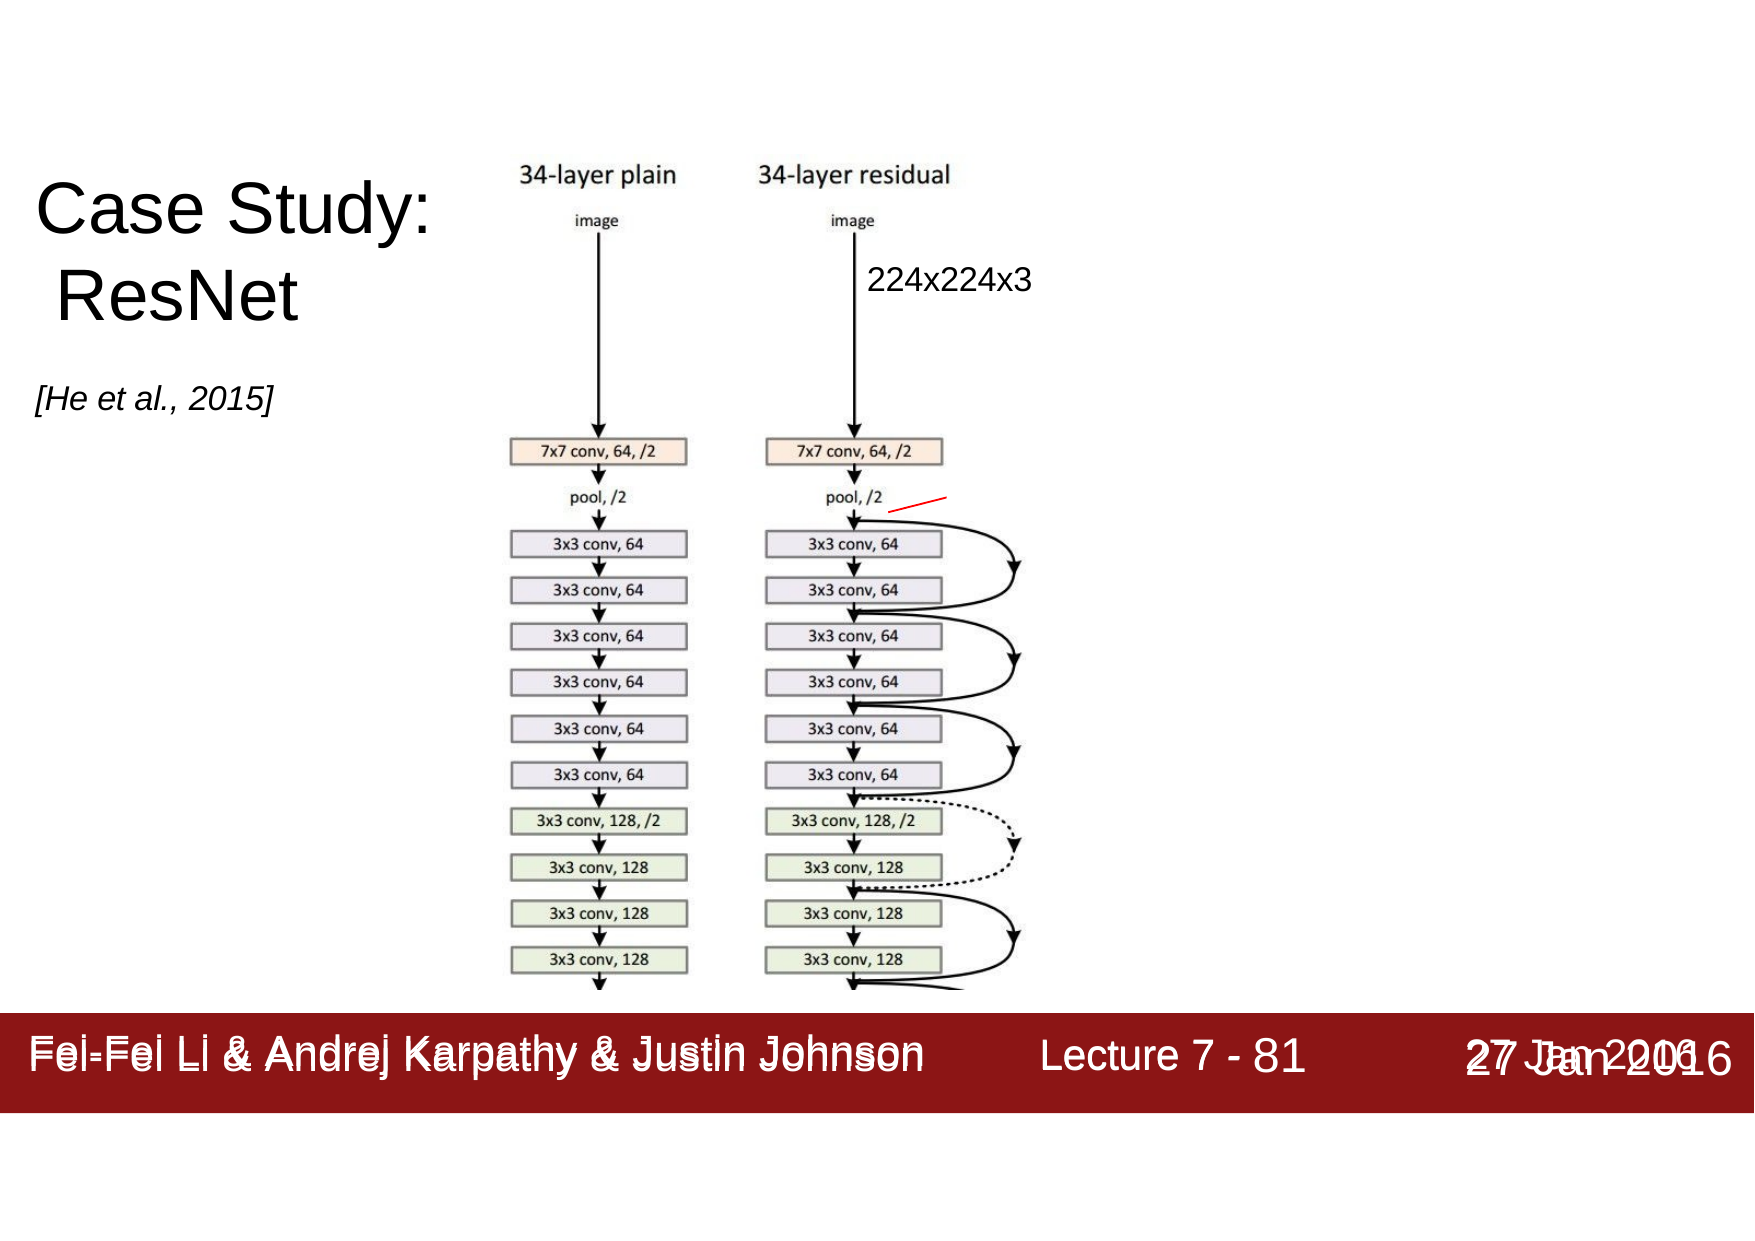

# Case Study:  ResNet
224x224x3

spatial dimension
only 56x56!
[He et al., 2015]

Lecture 7 - 81
27 Jan 2016
Fei-Fei Li & Andrej Karpathy & Justin Johnson
Fei-Fei Li & Andrej Karpathy & Justin Johnson	Lecture 7 -	27 Jan 2016